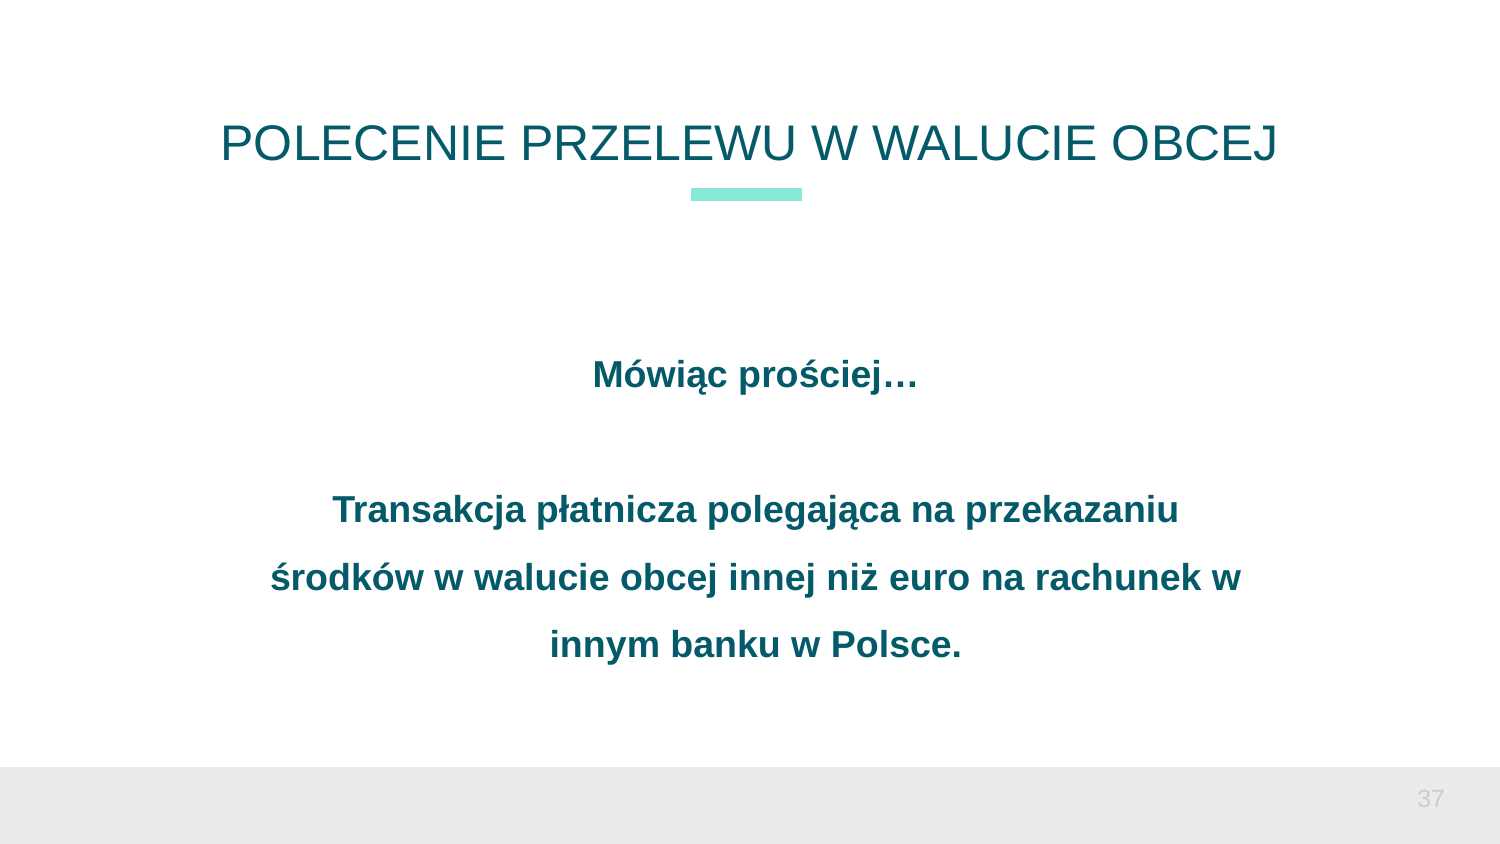

# POLECENIE PRZELEWU W WALUCIE OBCEJ
Mówiąc prościej…

Transakcja płatnicza polegająca na przekazaniu środków w walucie obcej innej niż euro na rachunek w innym banku w Polsce.
37